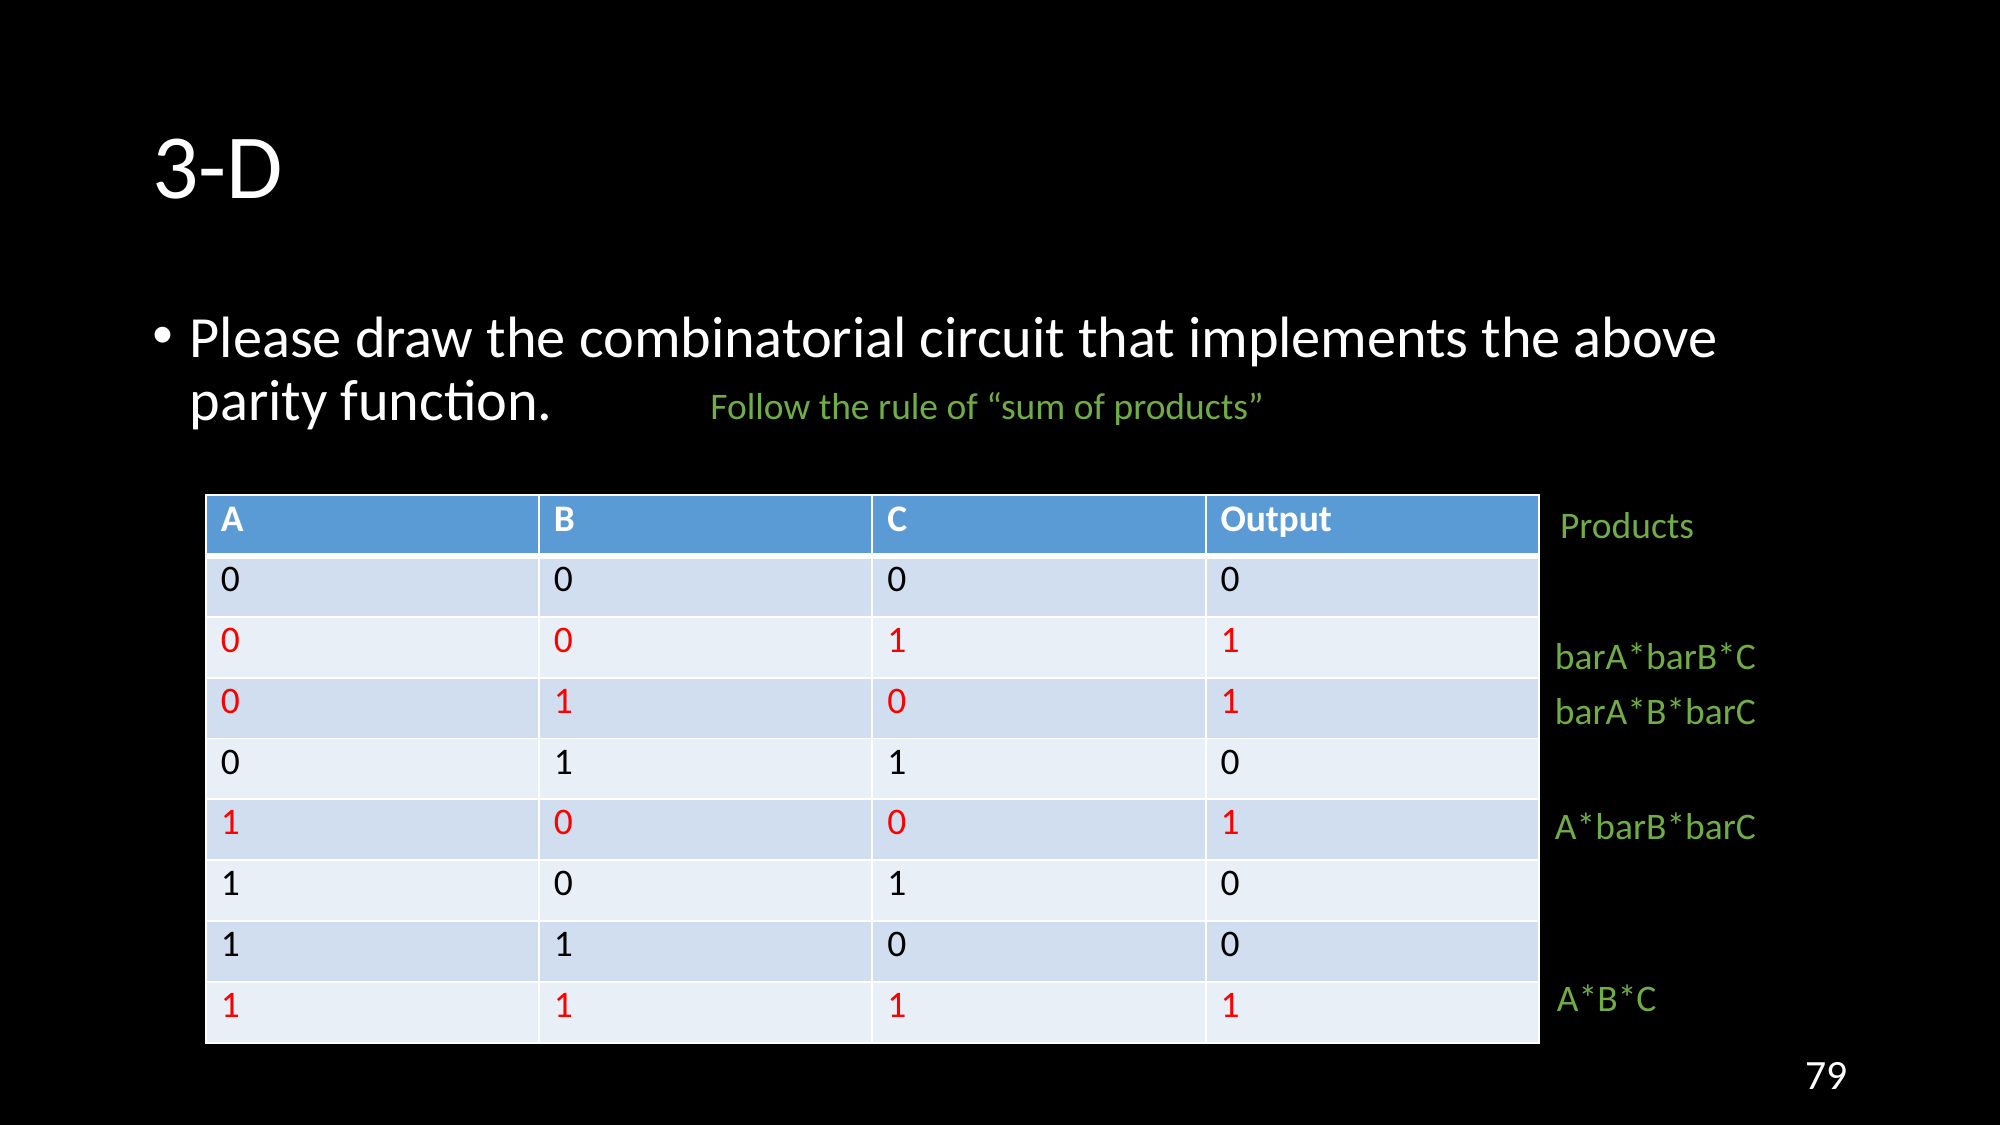

# 3-D
Please draw the combinatorial circuit that implements the above parity function.
Follow the rule of “sum of products”
Products
| A | B | C | Output |
| --- | --- | --- | --- |
| 0 | 0 | 0 | 0 |
| 0 | 0 | 1 | 1 |
| 0 | 1 | 0 | 1 |
| 0 | 1 | 1 | 0 |
| 1 | 0 | 0 | 1 |
| 1 | 0 | 1 | 0 |
| 1 | 1 | 0 | 0 |
| 1 | 1 | 1 | 1 |
barA*barB*C
barA*B*barC
A*barB*barC
A*B*C
79